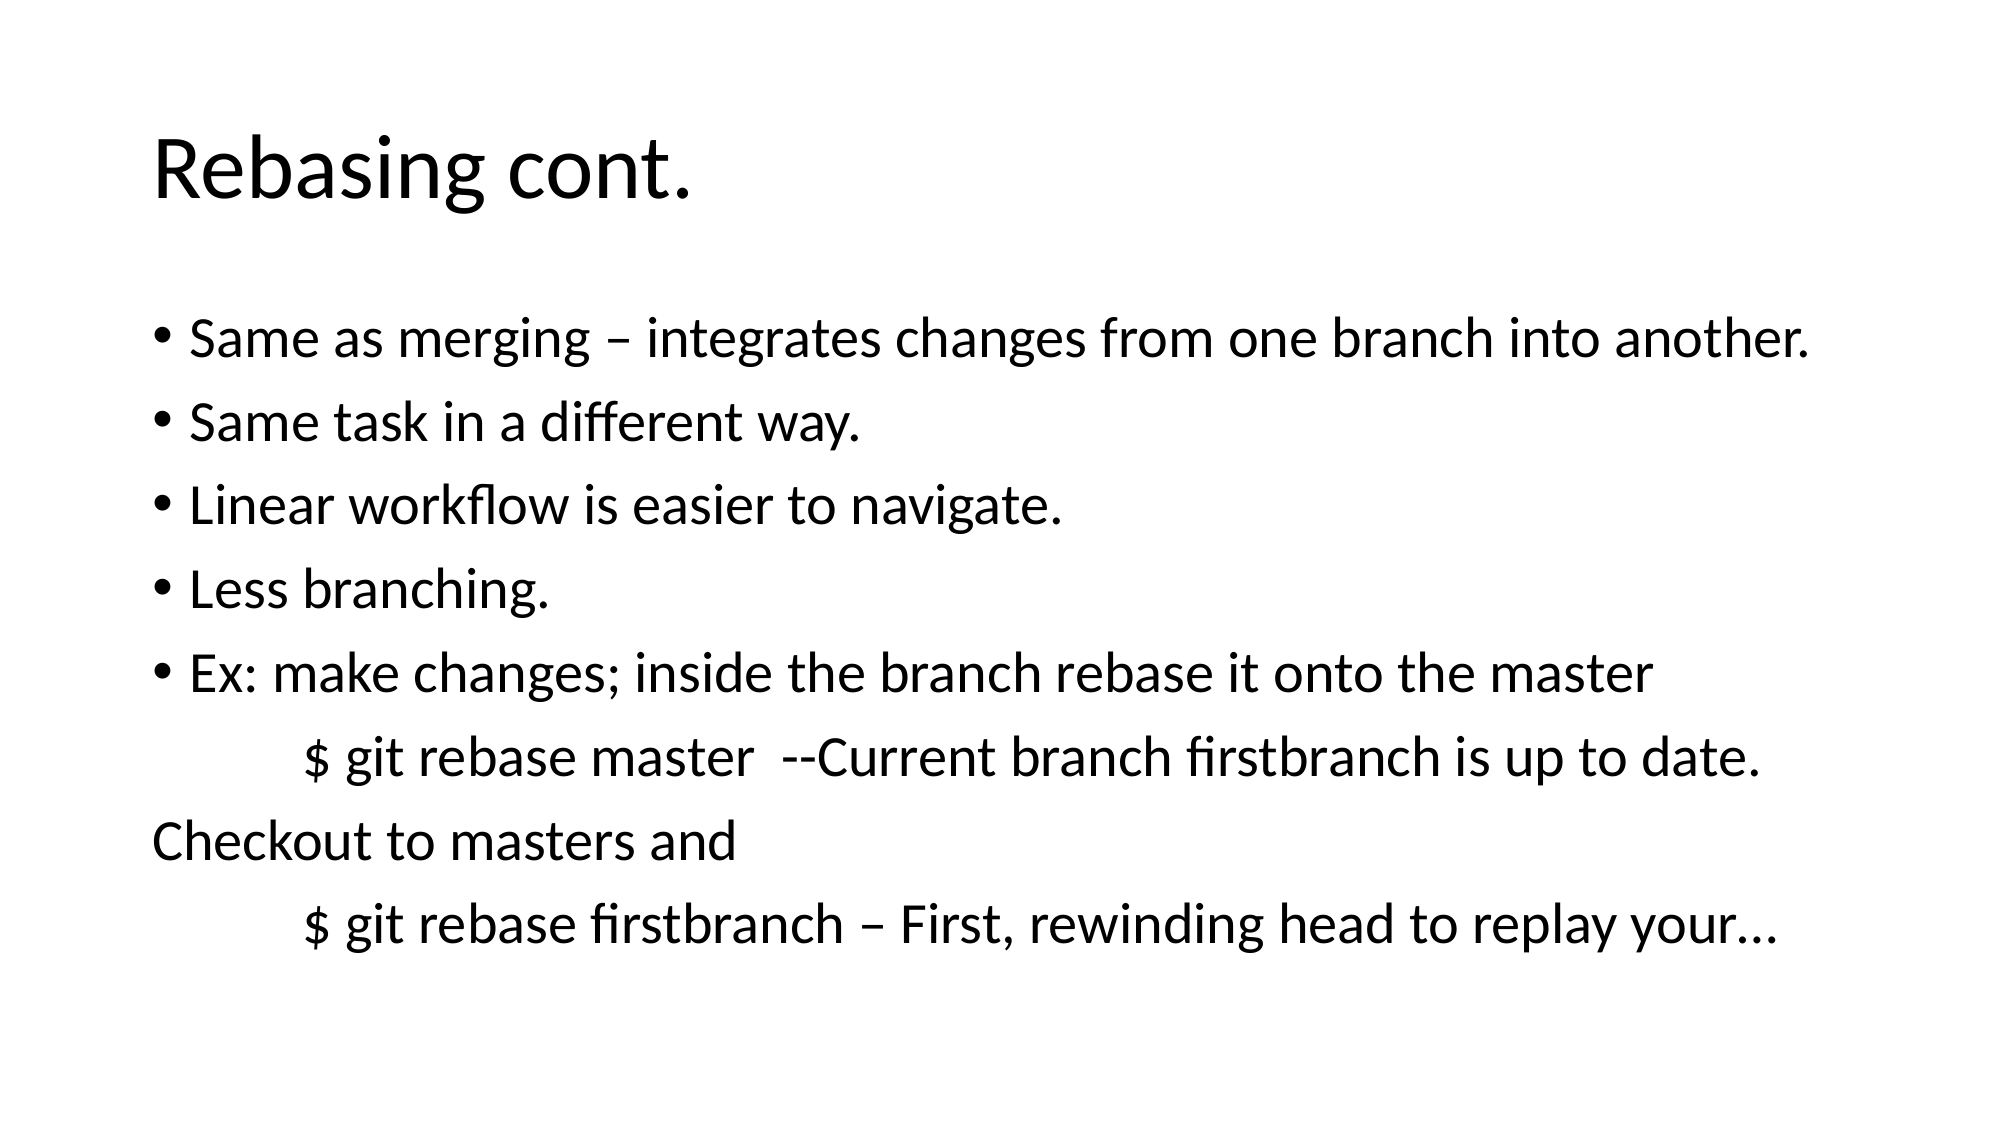

# Rebasing cont.
Same as merging – integrates changes from one branch into another.
Same task in a different way.
Linear workflow is easier to navigate.
Less branching.
Ex: make changes; inside the branch rebase it onto the master
	$ git rebase master  --Current branch firstbranch is up to date.
Checkout to masters and
	$ git rebase firstbranch – First, rewinding head to replay your…